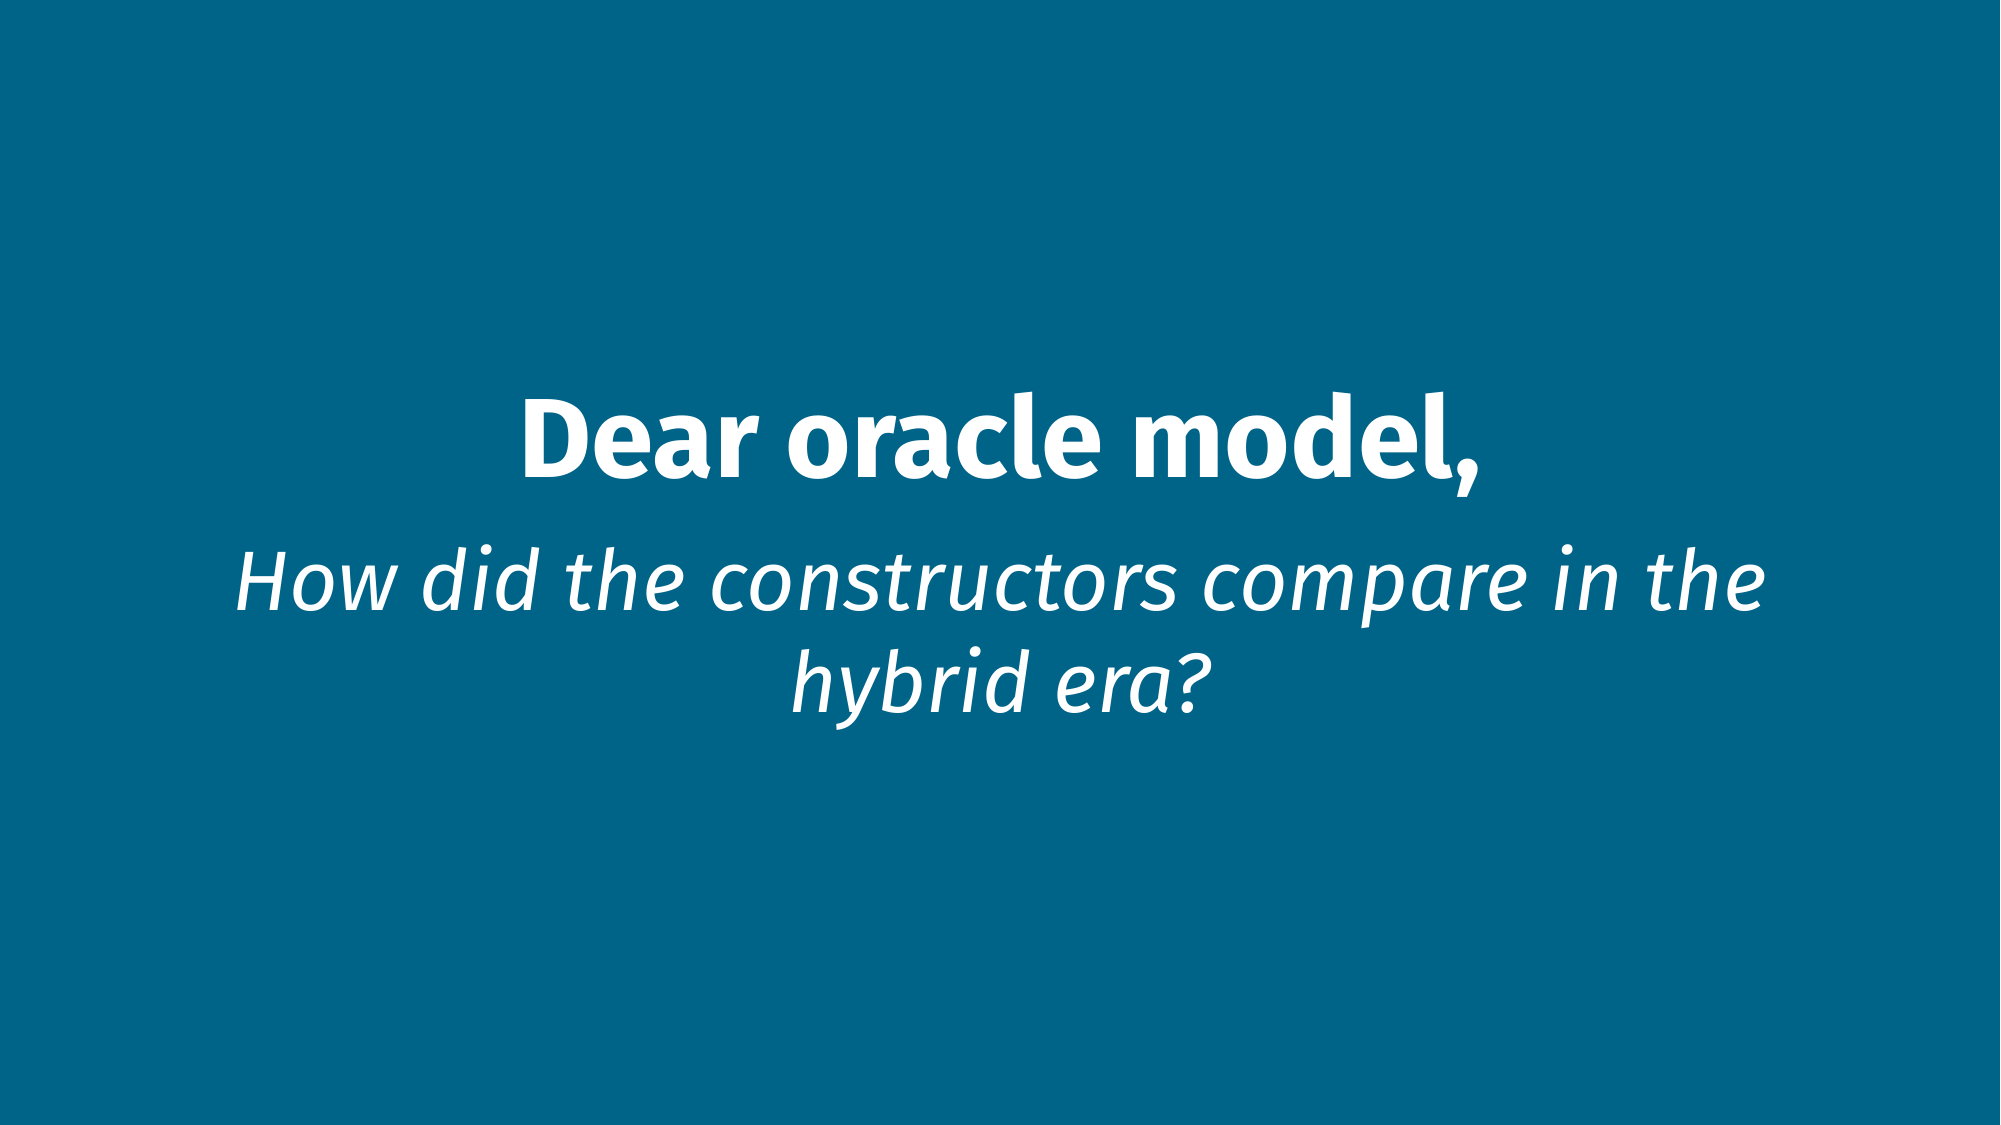

# Dear oracle model,
How did the constructors compare in the hybrid era?